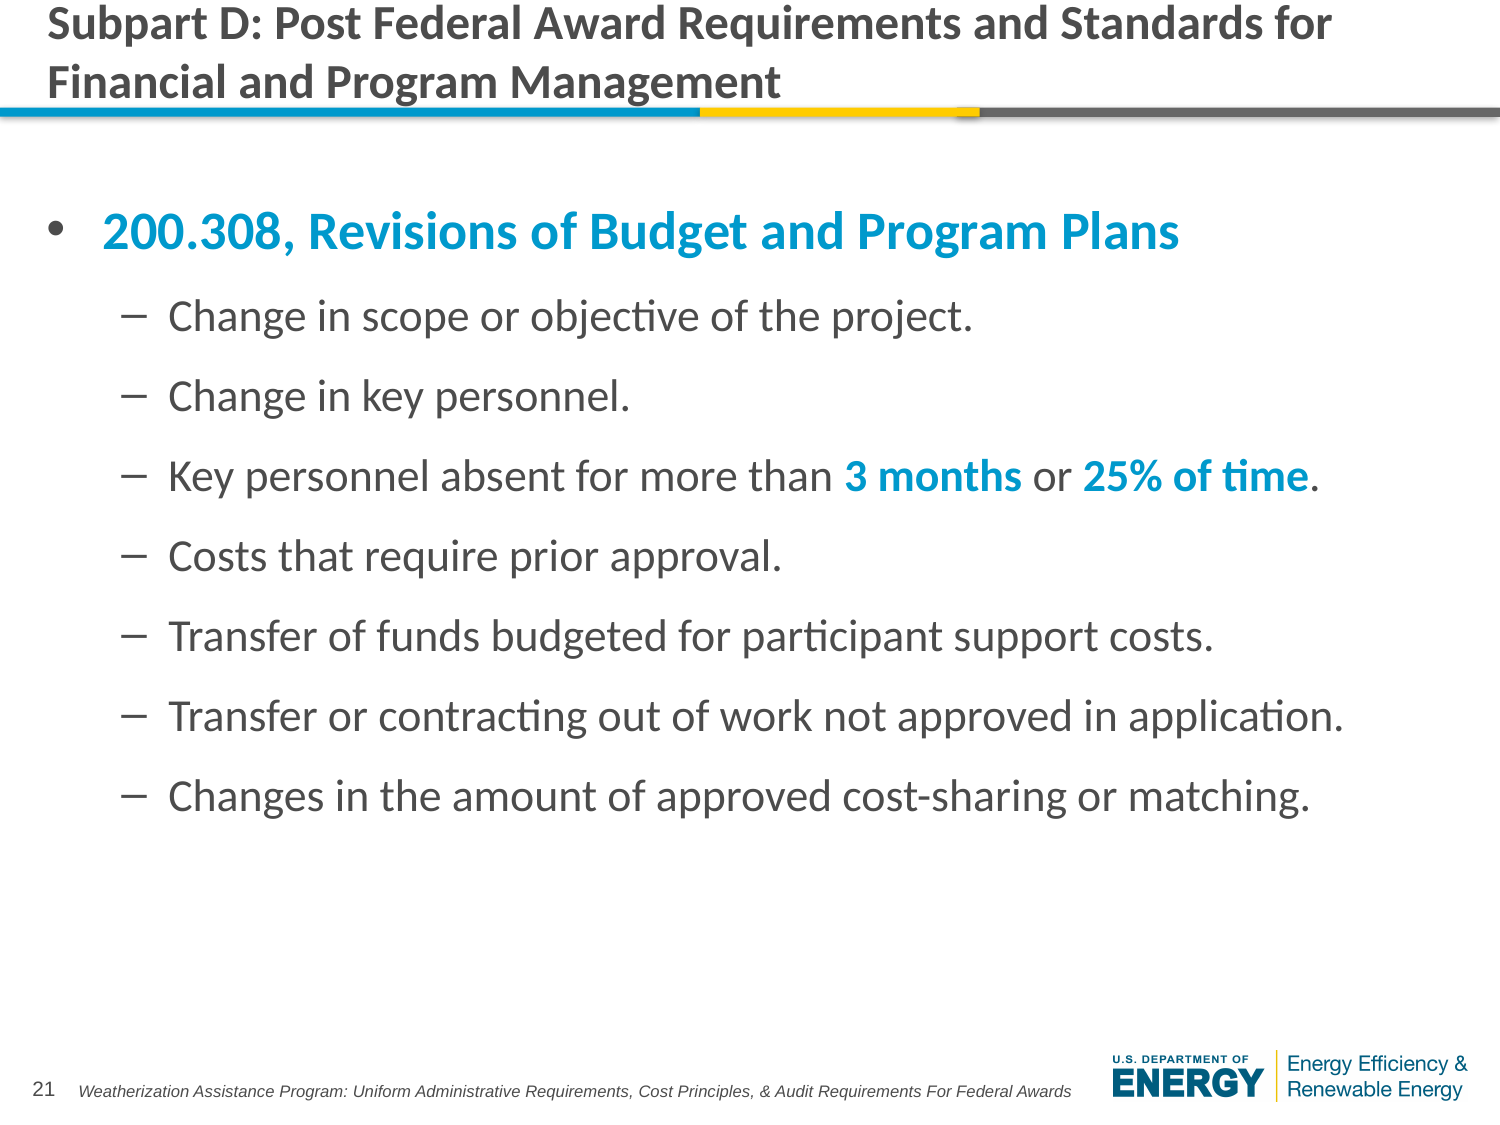

# Subpart D: Post Federal Award Requirements and Standards for Financial and Program Management
200.308, Revisions of Budget and Program Plans
Change in scope or objective of the project.
Change in key personnel.
Key personnel absent for more than 3 months or 25% of time.
Costs that require prior approval.
Transfer of funds budgeted for participant support costs.
Transfer or contracting out of work not approved in application.
Changes in the amount of approved cost-sharing or matching.